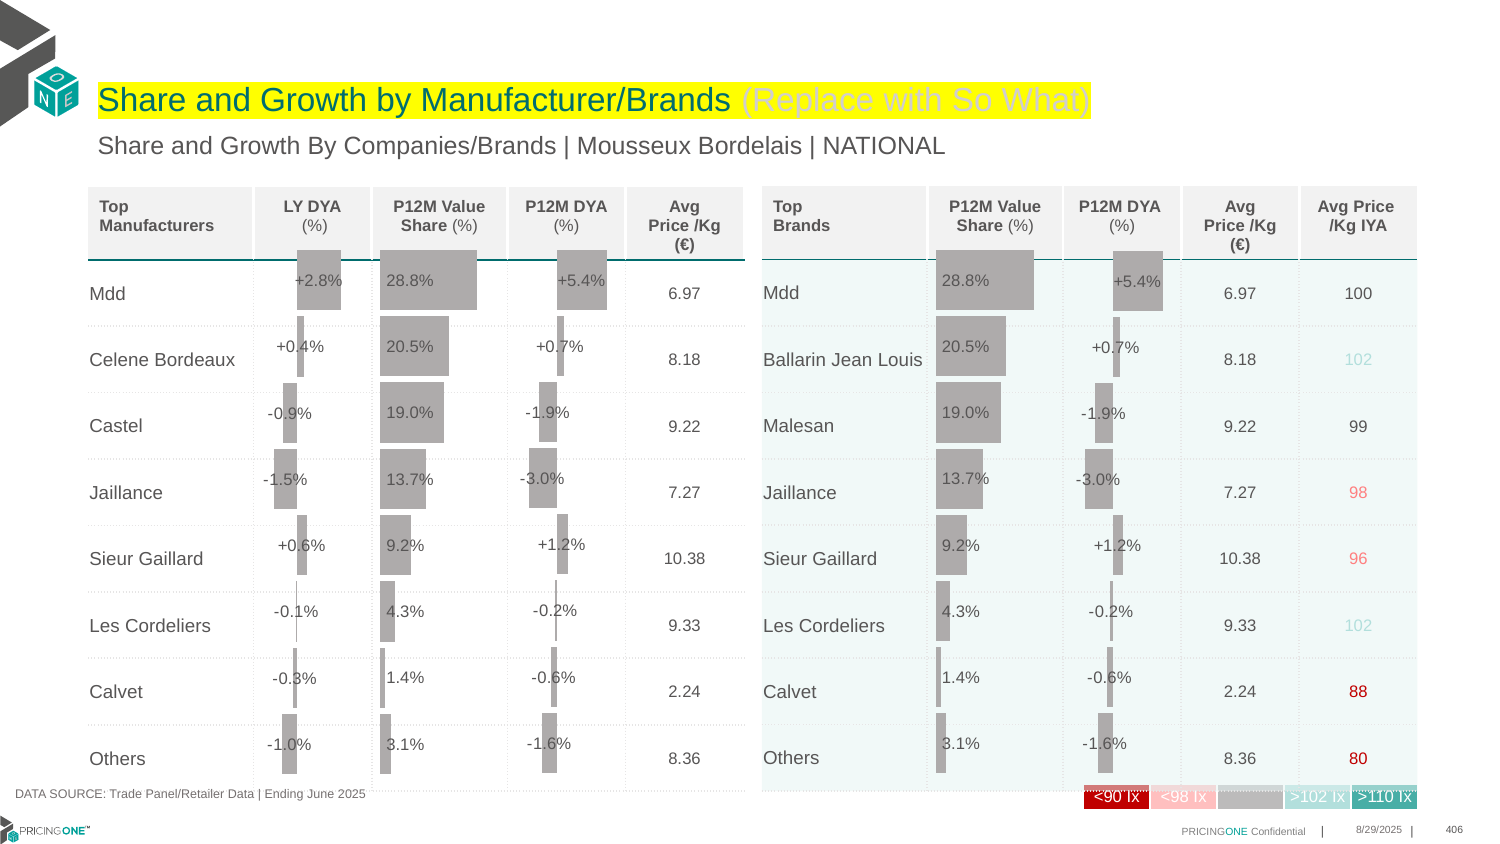

# Share and Growth by Manufacturer/Brands (Replace with So What)

Share and Growth By Companies/Brands | Mousseux Bordelais | NATIONAL
| Top Brands | P12M Value Share (%) | P12M DYA (%) | Avg Price /Kg (€) | Avg Price /Kg IYA |
| --- | --- | --- | --- | --- |
| Mdd |  |  | 6.97 | 100 |
| Ballarin Jean Louis |  |  | 8.18 | 102 |
| Malesan |  |  | 9.22 | 99 |
| Jaillance |  |  | 7.27 | 98 |
| Sieur Gaillard |  |  | 10.38 | 96 |
| Les Cordeliers |  |  | 9.33 | 102 |
| Calvet |  |  | 2.24 | 88 |
| Others |  |  | 8.36 | 80 |
| Top Manufacturers | LY DYA (%) | P12M Value Share (%) | P12M DYA (%) | Avg Price /Kg (€) |
| --- | --- | --- | --- | --- |
| Mdd |  |  |  | 6.97 |
| Celene Bordeaux |  |  |  | 8.18 |
| Castel |  |  |  | 9.22 |
| Jaillance |  |  |  | 7.27 |
| Sieur Gaillard |  |  |  | 10.38 |
| Les Cordeliers |  |  |  | 9.33 |
| Calvet |  |  |  | 2.24 |
| Others |  |  |  | 8.36 |

### Chart

| Category | Share DYA P12M |
|---|---|
|  | 0.05413194281824349 |

### Chart

| Category | Value Share P12M |
|---|---|
|  | 0.2883018342991333 |

### Chart

| Category | Share DYA LY |
|---|---|
|  | 0.02790355178775783 |

### Chart

| Category | Value Share |
|---|---|
|  | 0.2883018342991333 |

### Chart

| Category | Share DYA |
|---|---|
|  | 0.05413194281824349 |
DATA SOURCE: Trade Panel/Retailer Data | Ending June 2025
| <90 Ix | <98 Ix |  | >102 Ix | >110 Ix |
| --- | --- | --- | --- | --- |

8/29/2025
406